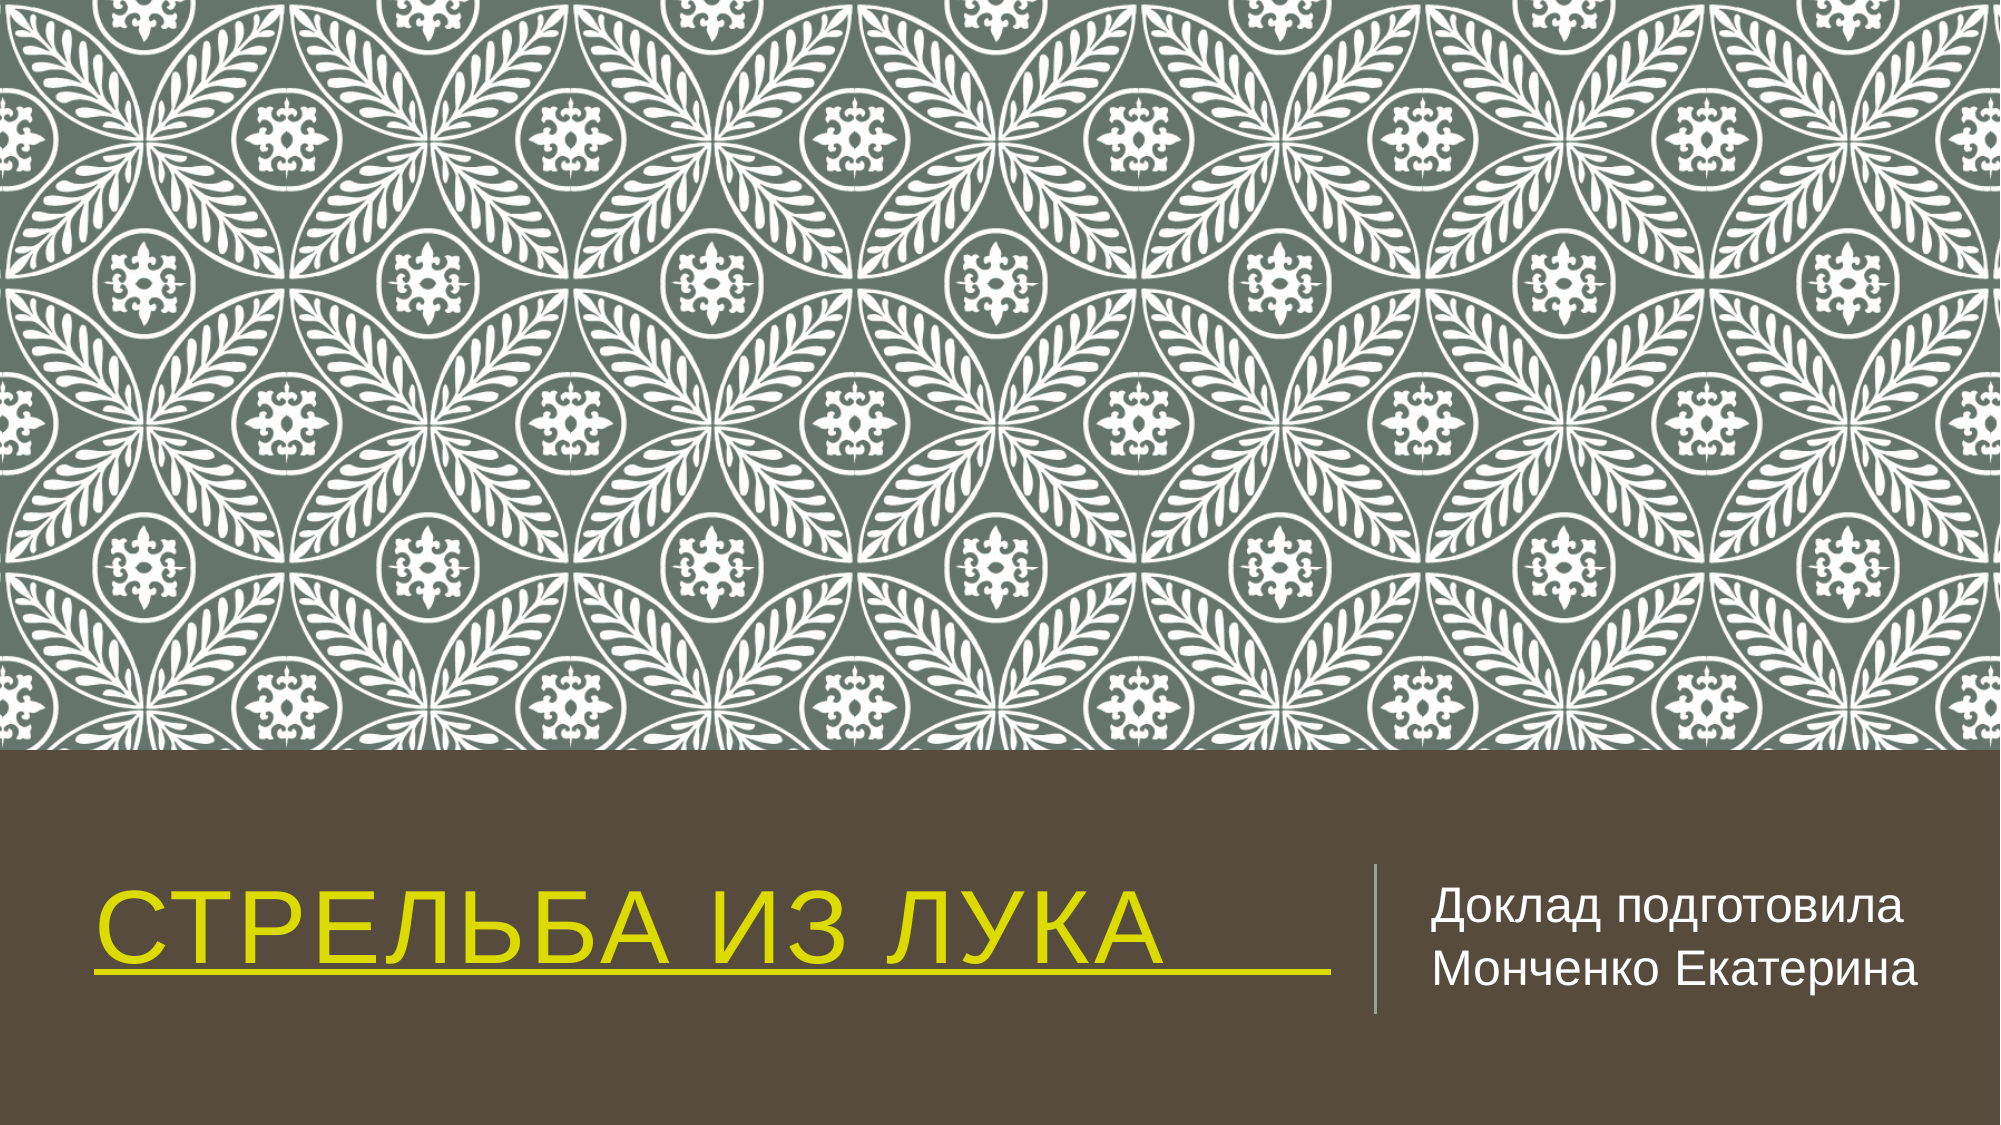

# Стрельба из лука
Доклад подготовила
Монченко Екатерина